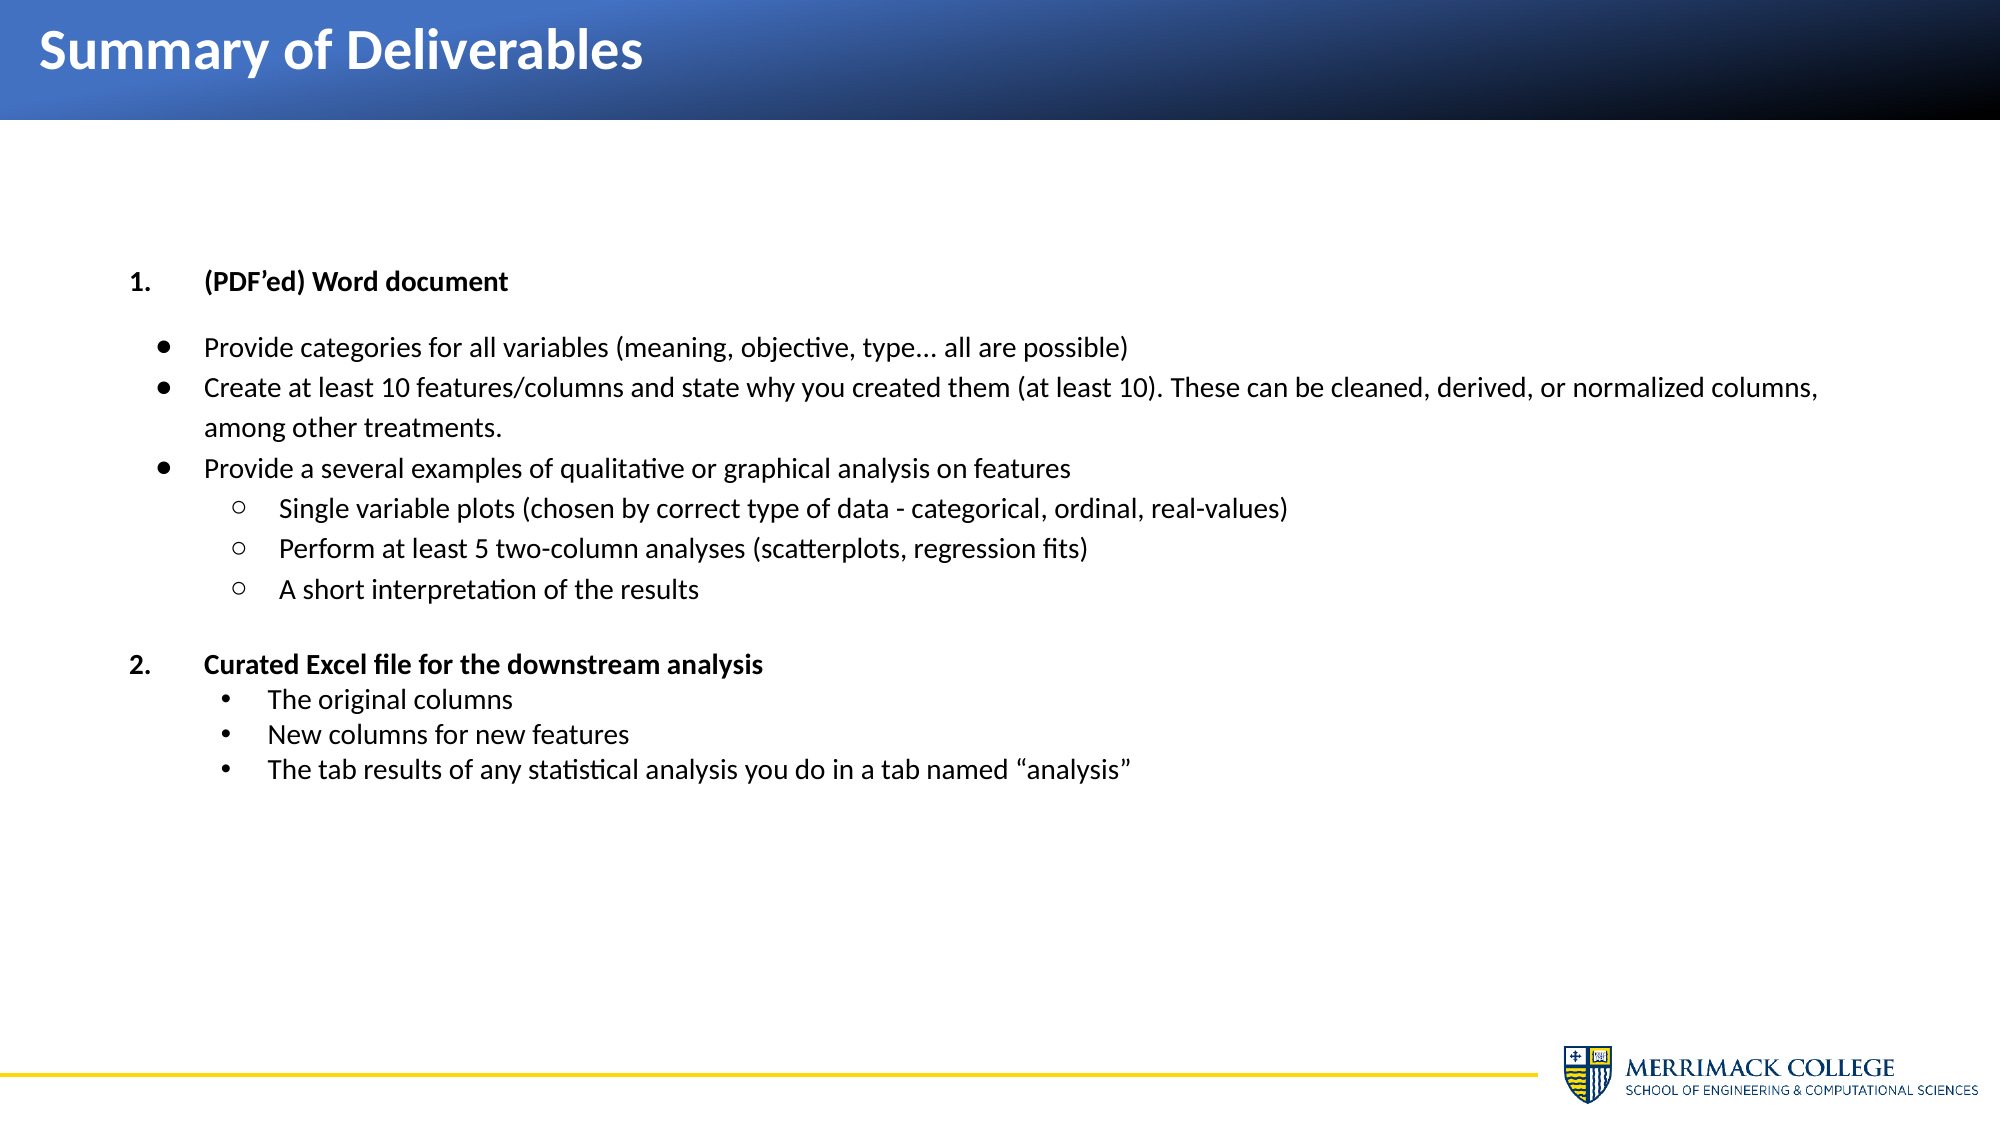

# Summary of Deliverables

(PDF’ed) Word document
Provide categories for all variables (meaning, objective, type... all are possible)
Create at least 10 features/columns and state why you created them (at least 10). These can be cleaned, derived, or normalized columns, among other treatments.
Provide a several examples of qualitative or graphical analysis on features
Single variable plots (chosen by correct type of data - categorical, ordinal, real-values)
Perform at least 5 two-column analyses (scatterplots, regression fits)
A short interpretation of the results

Curated Excel file for the downstream analysis
The original columns
New columns for new features
The tab results of any statistical analysis you do in a tab named “analysis”